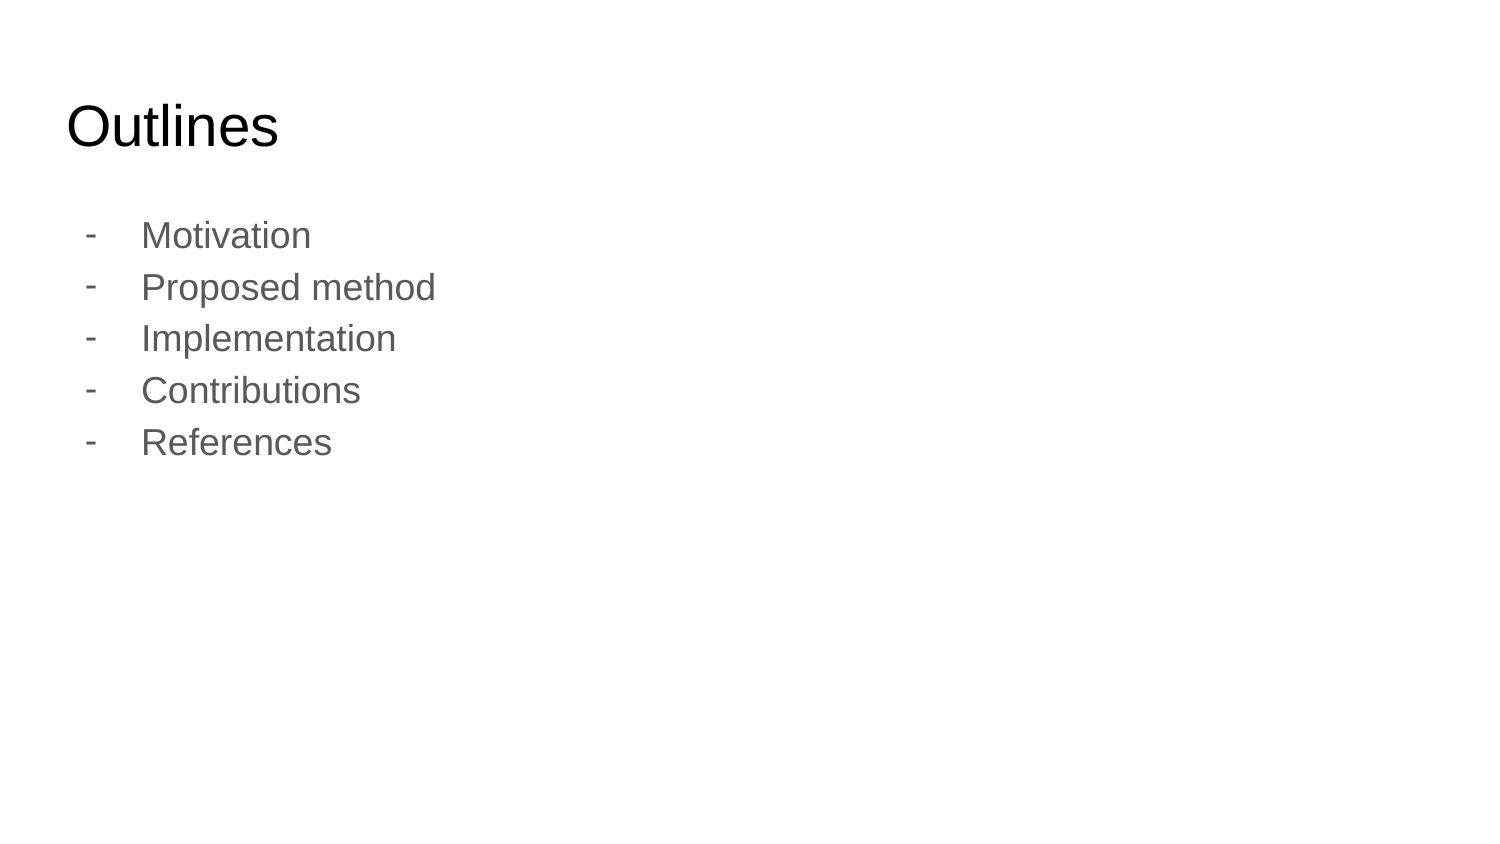

# Outlines
Motivation
Proposed method
Implementation
Contributions
References